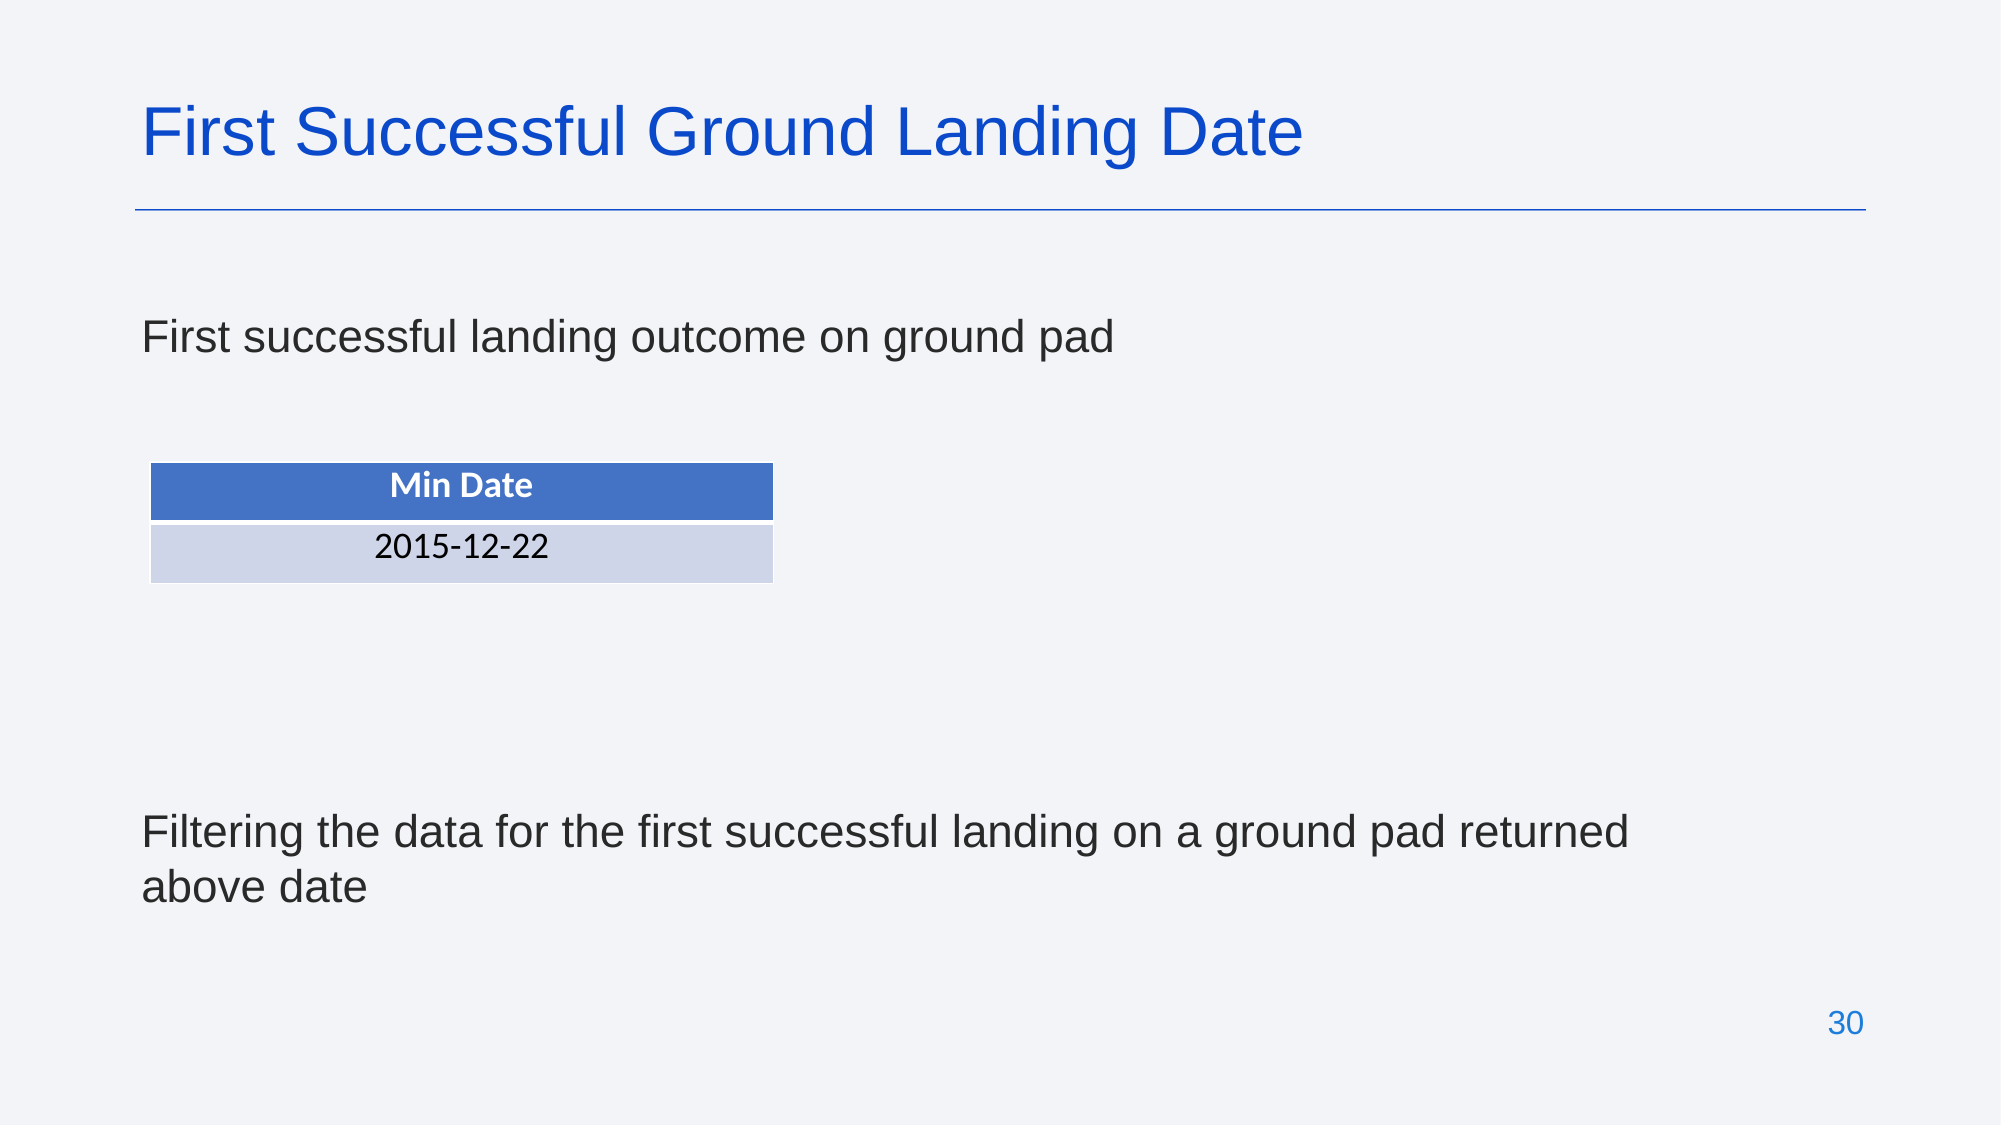

First Successful Ground Landing Date
First successful landing outcome on ground pad

Filtering the data for the first successful landing on a ground pad returned above date
| Min Date |
| --- |
| 2015-12-22 |
30